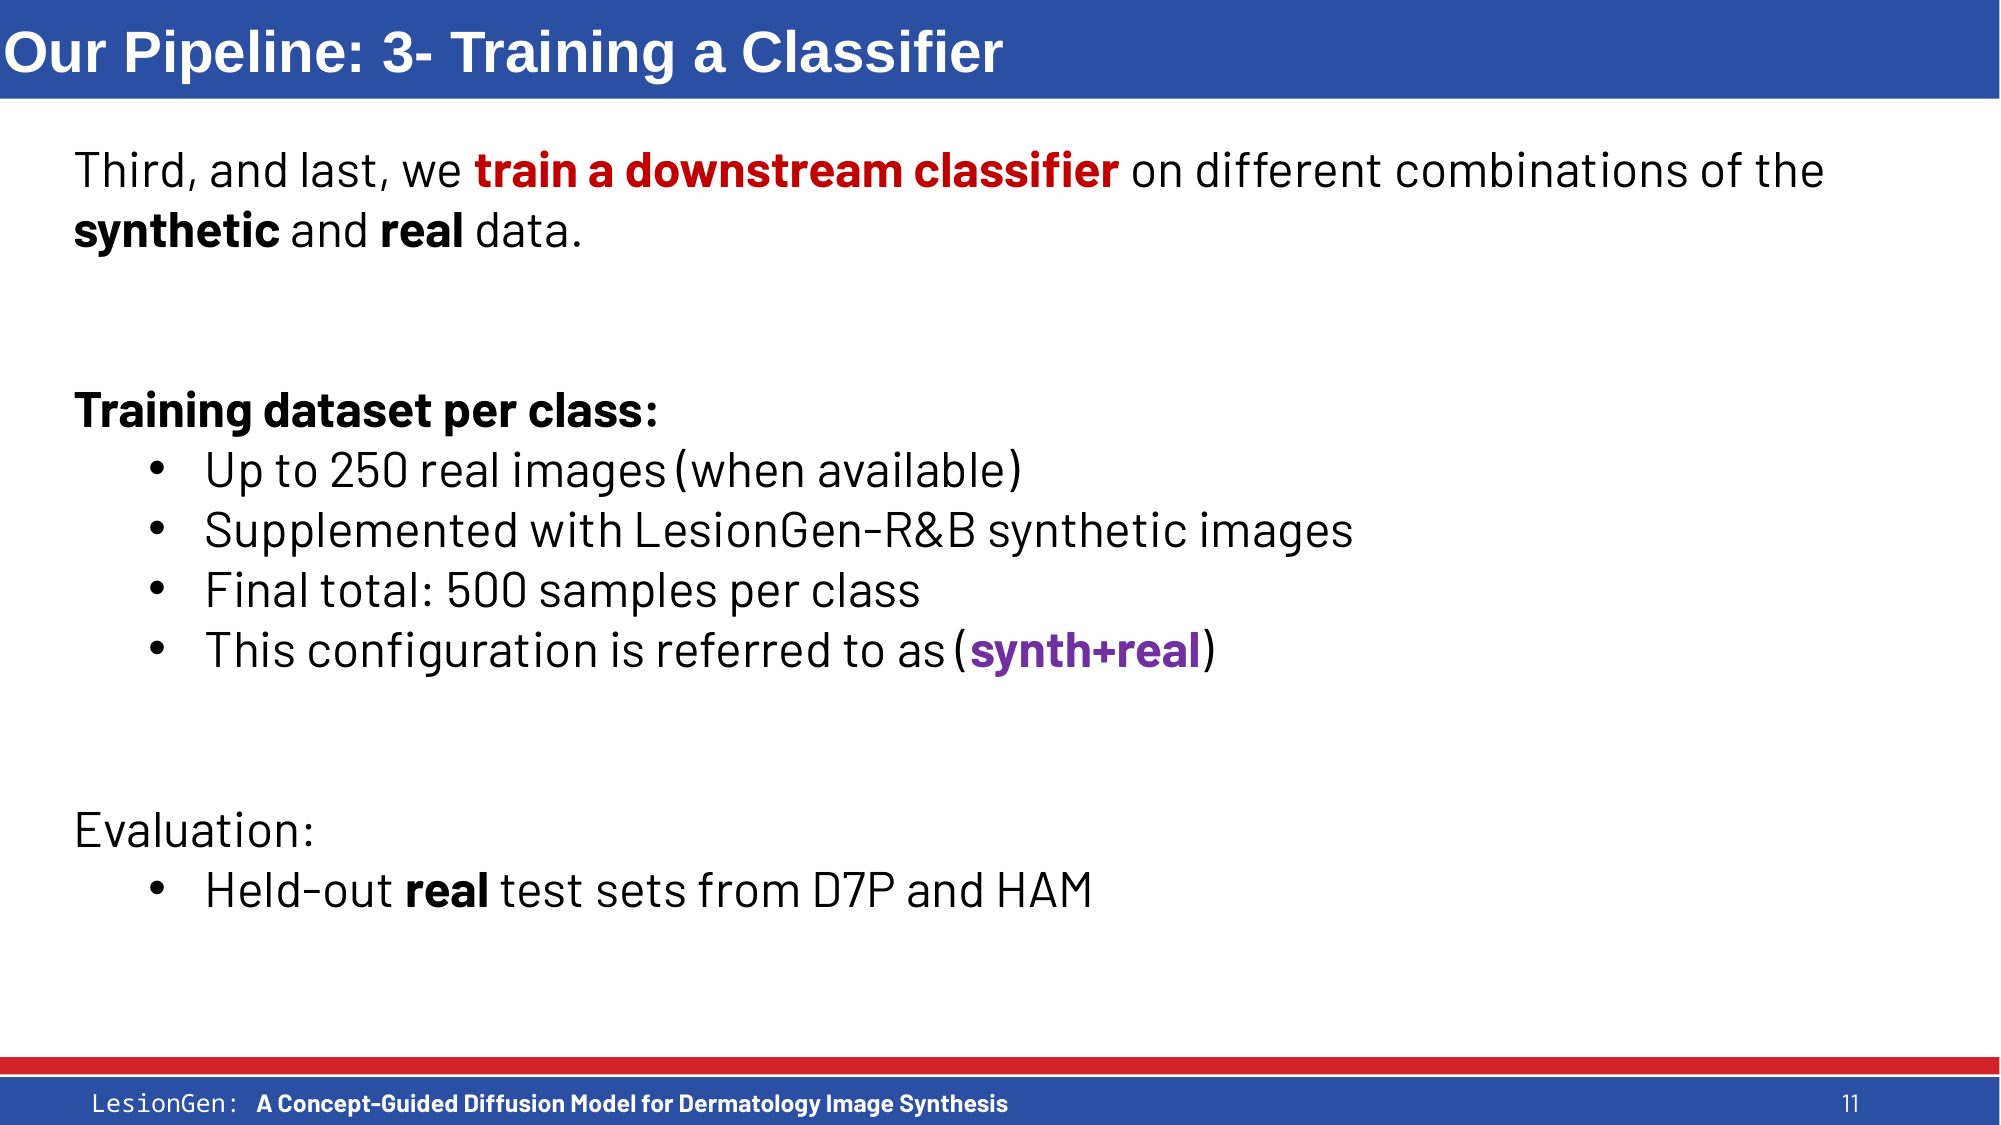

Our Pipeline: 3- Training a Classifier
Third, and last, we train a downstream classifier on different combinations of the synthetic and real data.

Training dataset per class:
Up to 250 real images (when available)
Supplemented with LesionGen-R&B synthetic images
Final total: 500 samples per class
This configuration is referred to as (synth+real)

Evaluation:
Held-out real test sets from D7P and HAM

11

LesionGen: A Concept-Guided Diffusion Model for Dermatology Image Synthesis